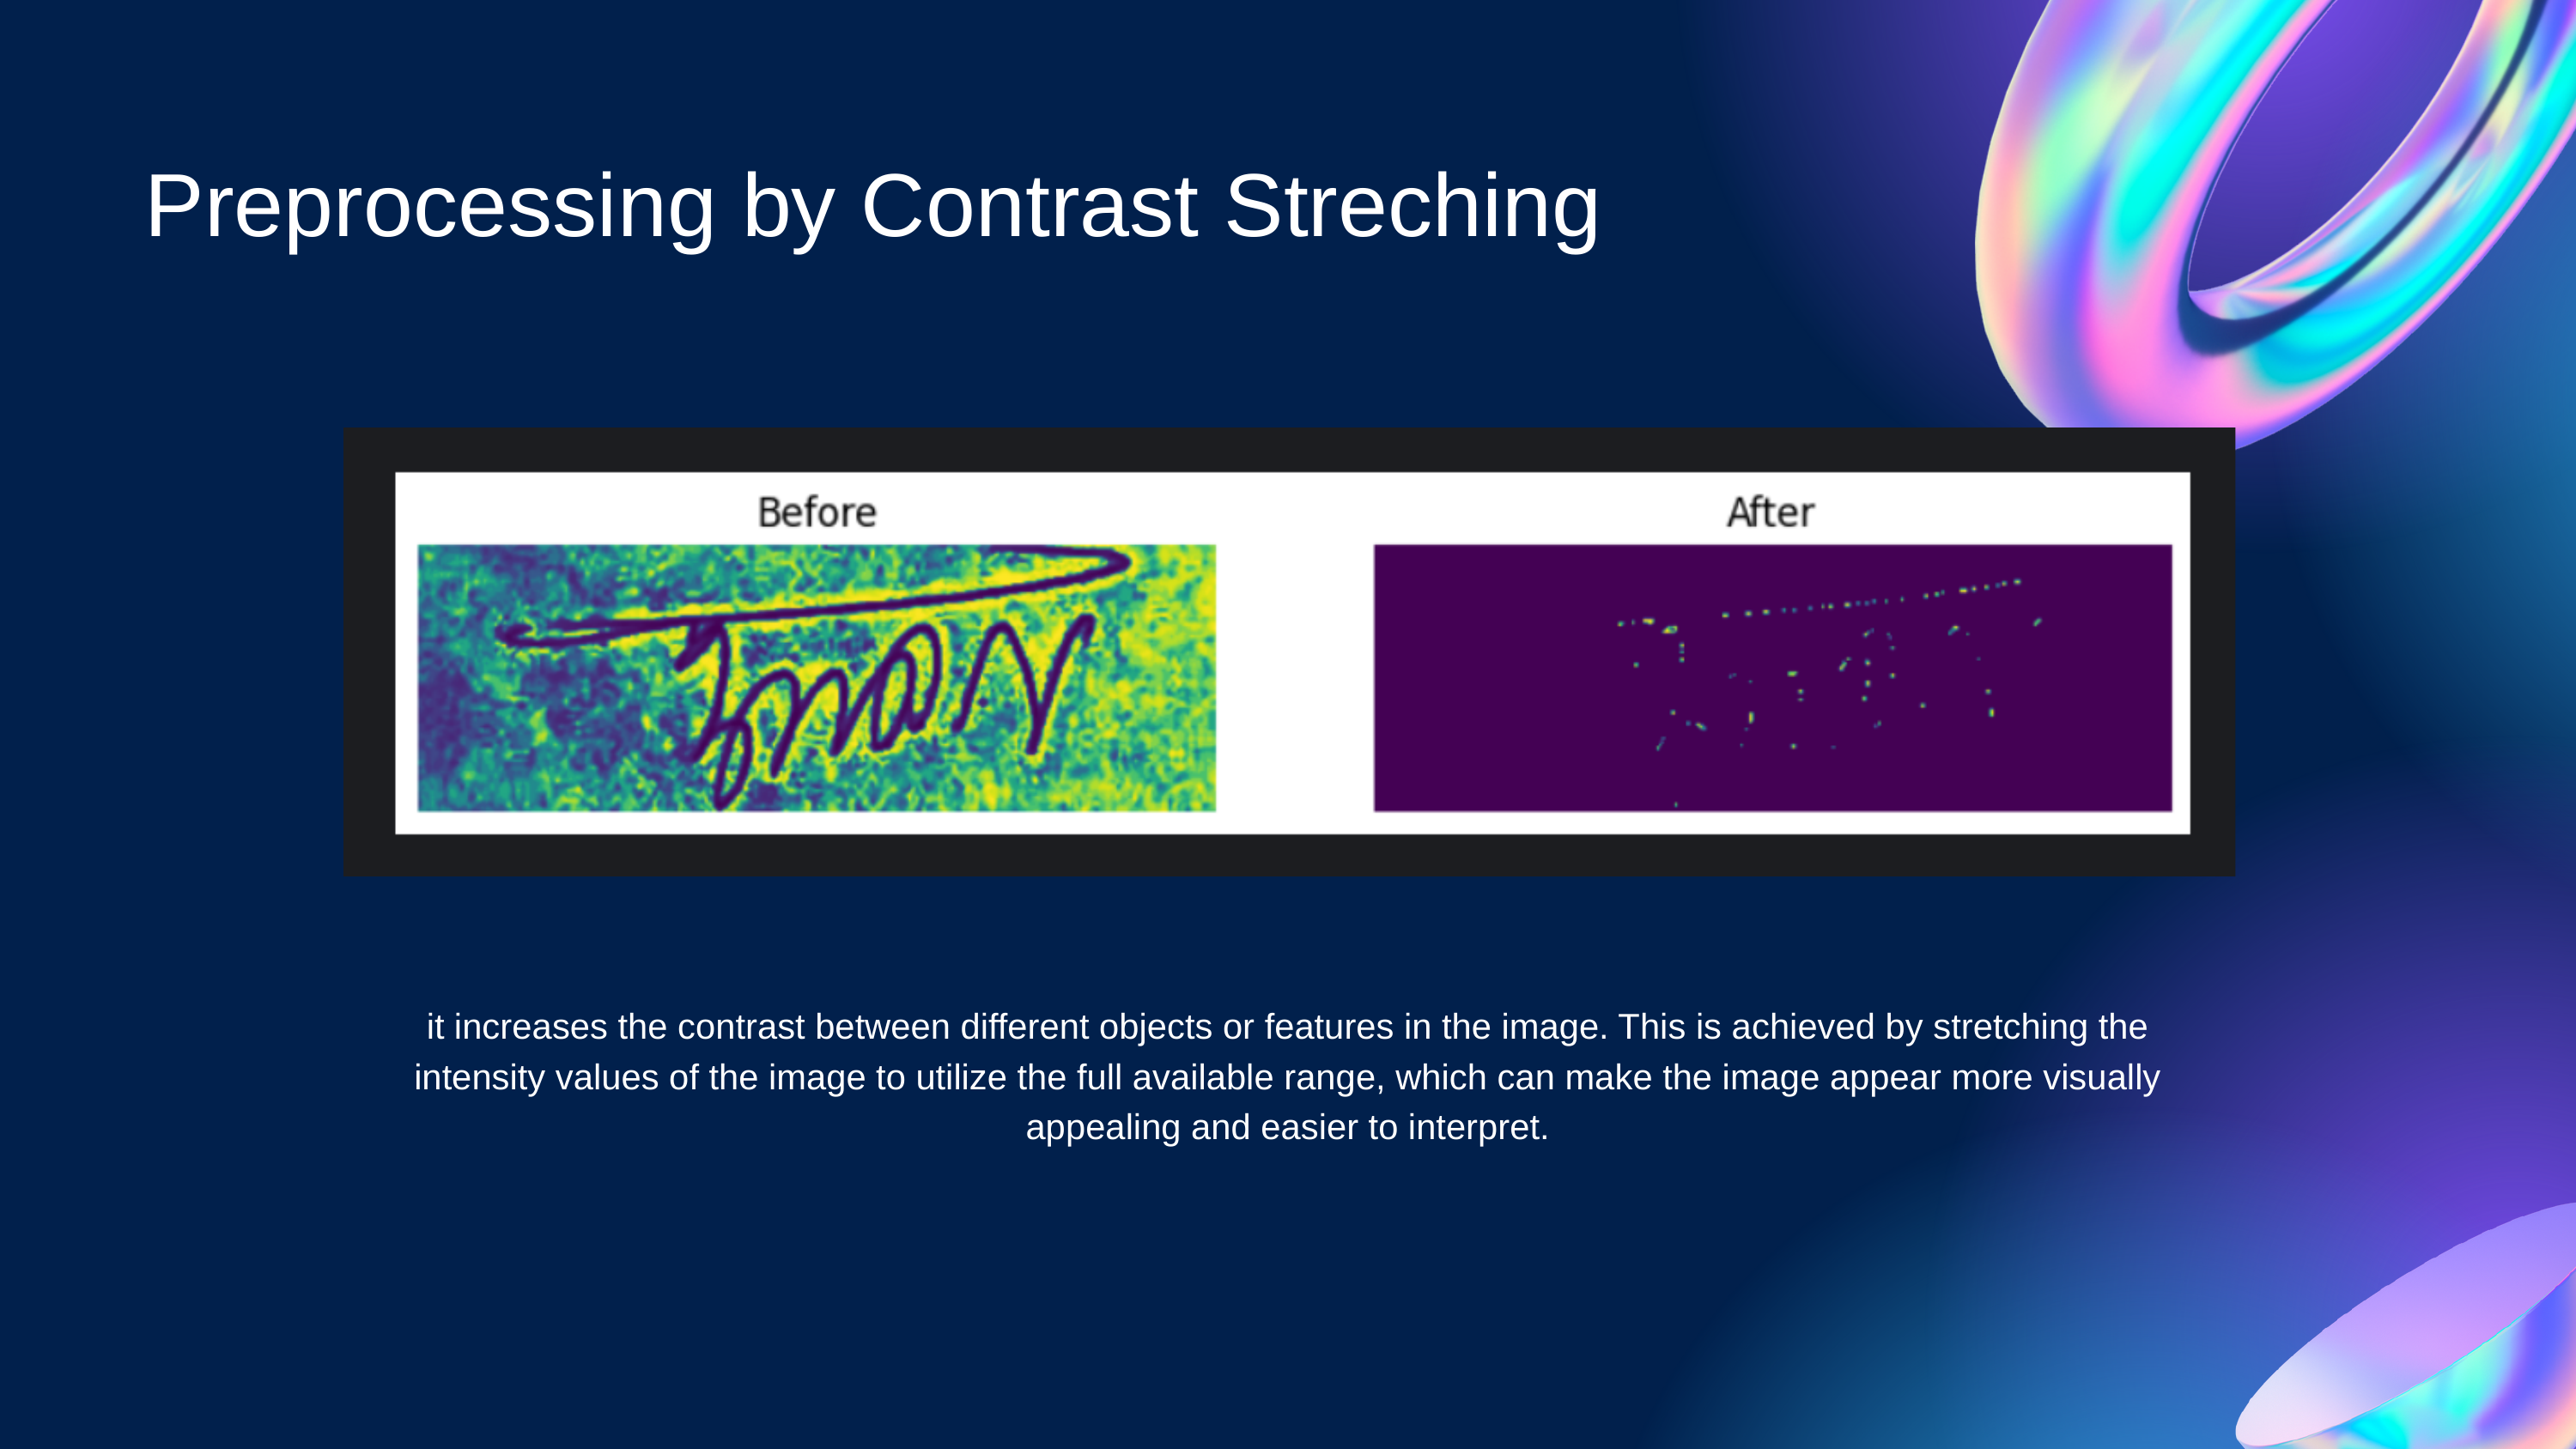

Preprocessing by Contrast Streching

it increases the contrast between different objects or features in the image. This is achieved by stretching the intensity values of the image to utilize the full available range, which can make the image appear more visually appealing and easier to interpret.